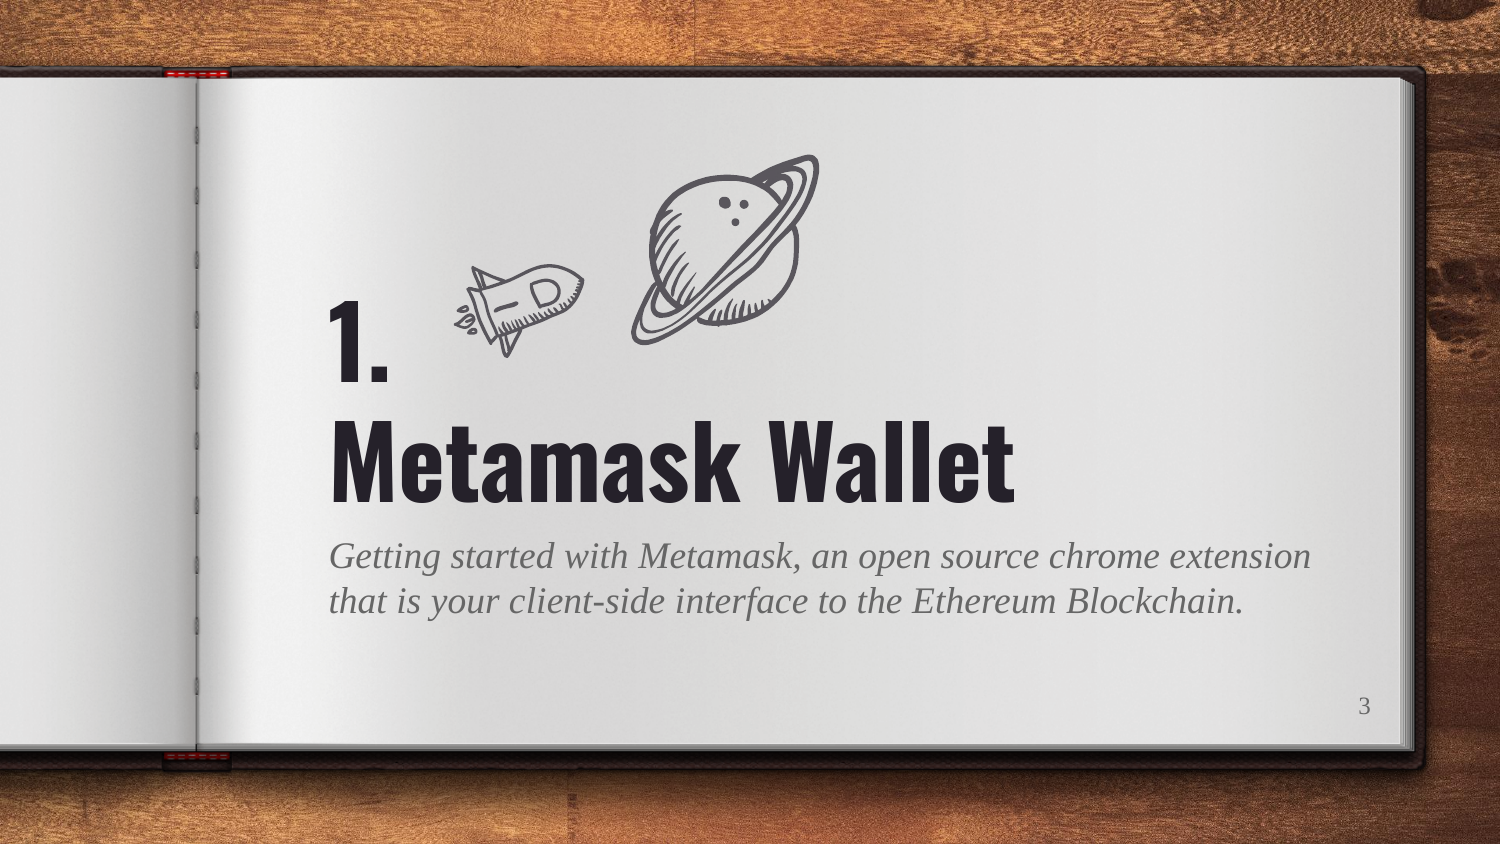

# 1.
Metamask Wallet
Getting started with Metamask, an open source chrome extension that is your client-side interface to the Ethereum Blockchain.
3